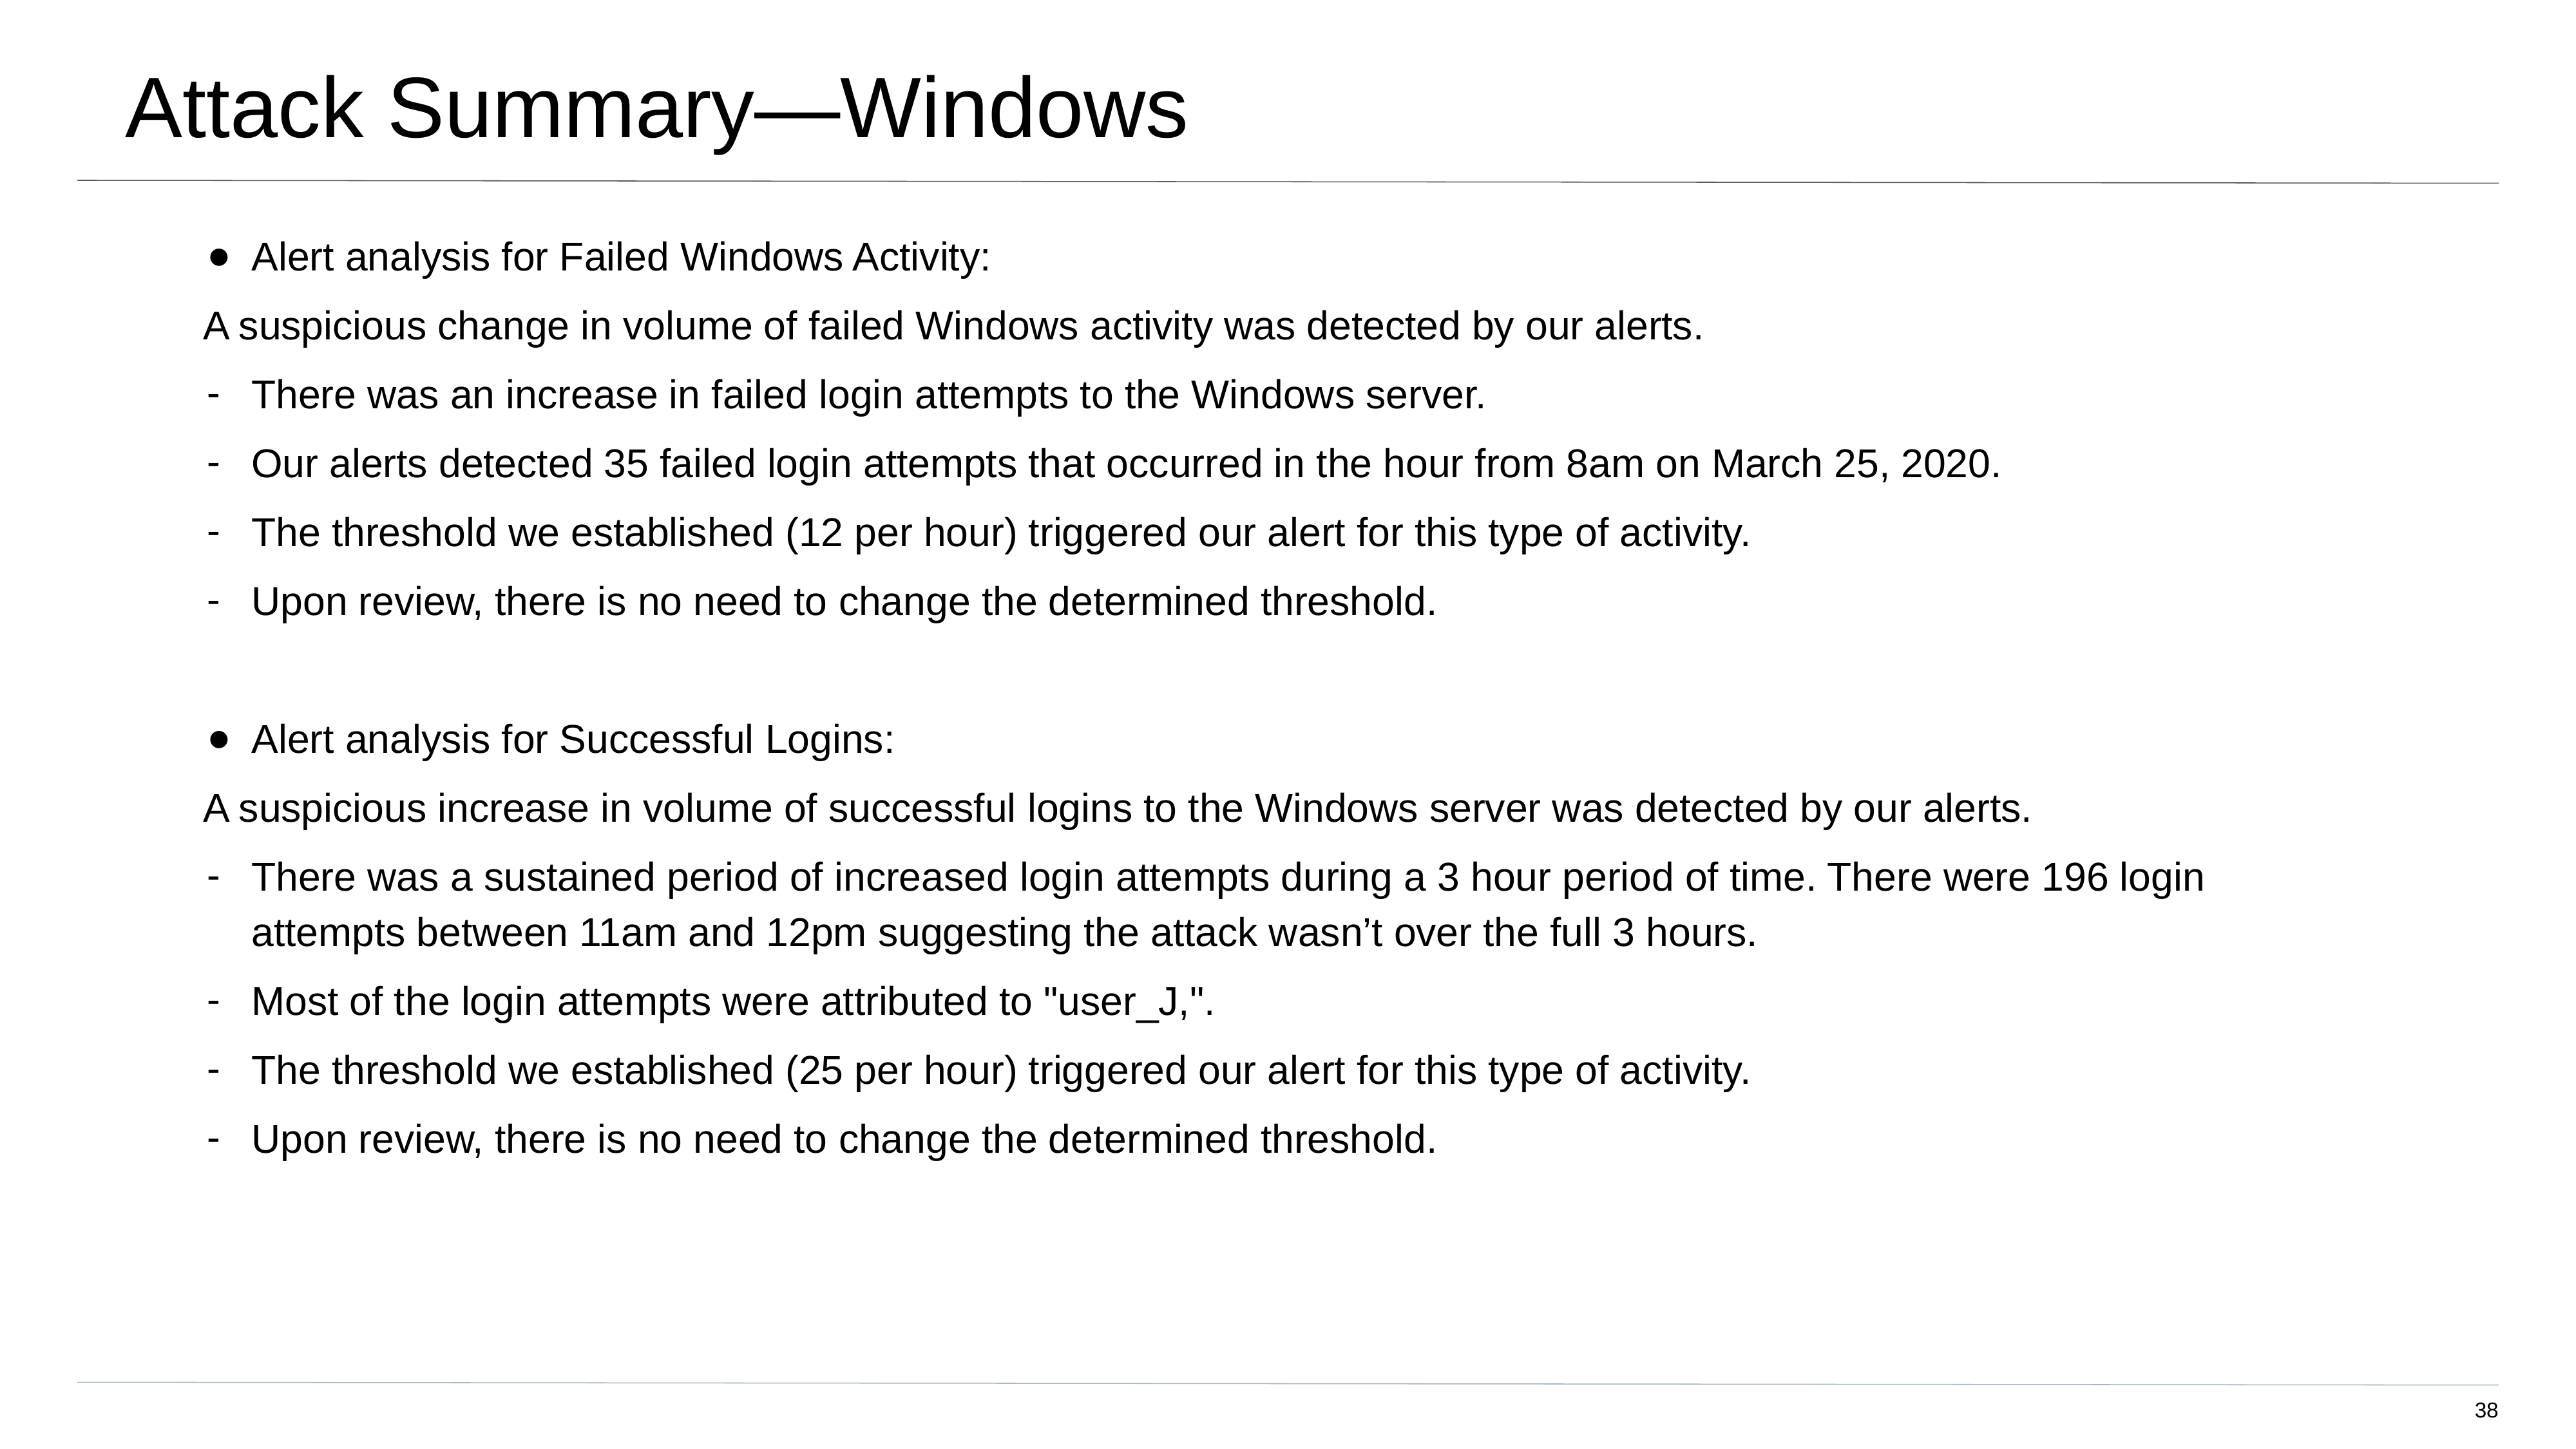

# Attack Summary—Windows
Alert analysis for Failed Windows Activity:
A suspicious change in volume of failed Windows activity was detected by our alerts.
There was an increase in failed login attempts to the Windows server.
Our alerts detected 35 failed login attempts that occurred in the hour from 8am on March 25, 2020.
The threshold we established (12 per hour) triggered our alert for this type of activity.
Upon review, there is no need to change the determined threshold.

Alert analysis for Successful Logins:
A suspicious increase in volume of successful logins to the Windows server was detected by our alerts.
There was a sustained period of increased login attempts during a 3 hour period of time. There were 196 login attempts between 11am and 12pm suggesting the attack wasn’t over the full 3 hours.
Most of the login attempts were attributed to "user_J,".
The threshold we established (25 per hour) triggered our alert for this type of activity.
Upon review, there is no need to change the determined threshold.
38